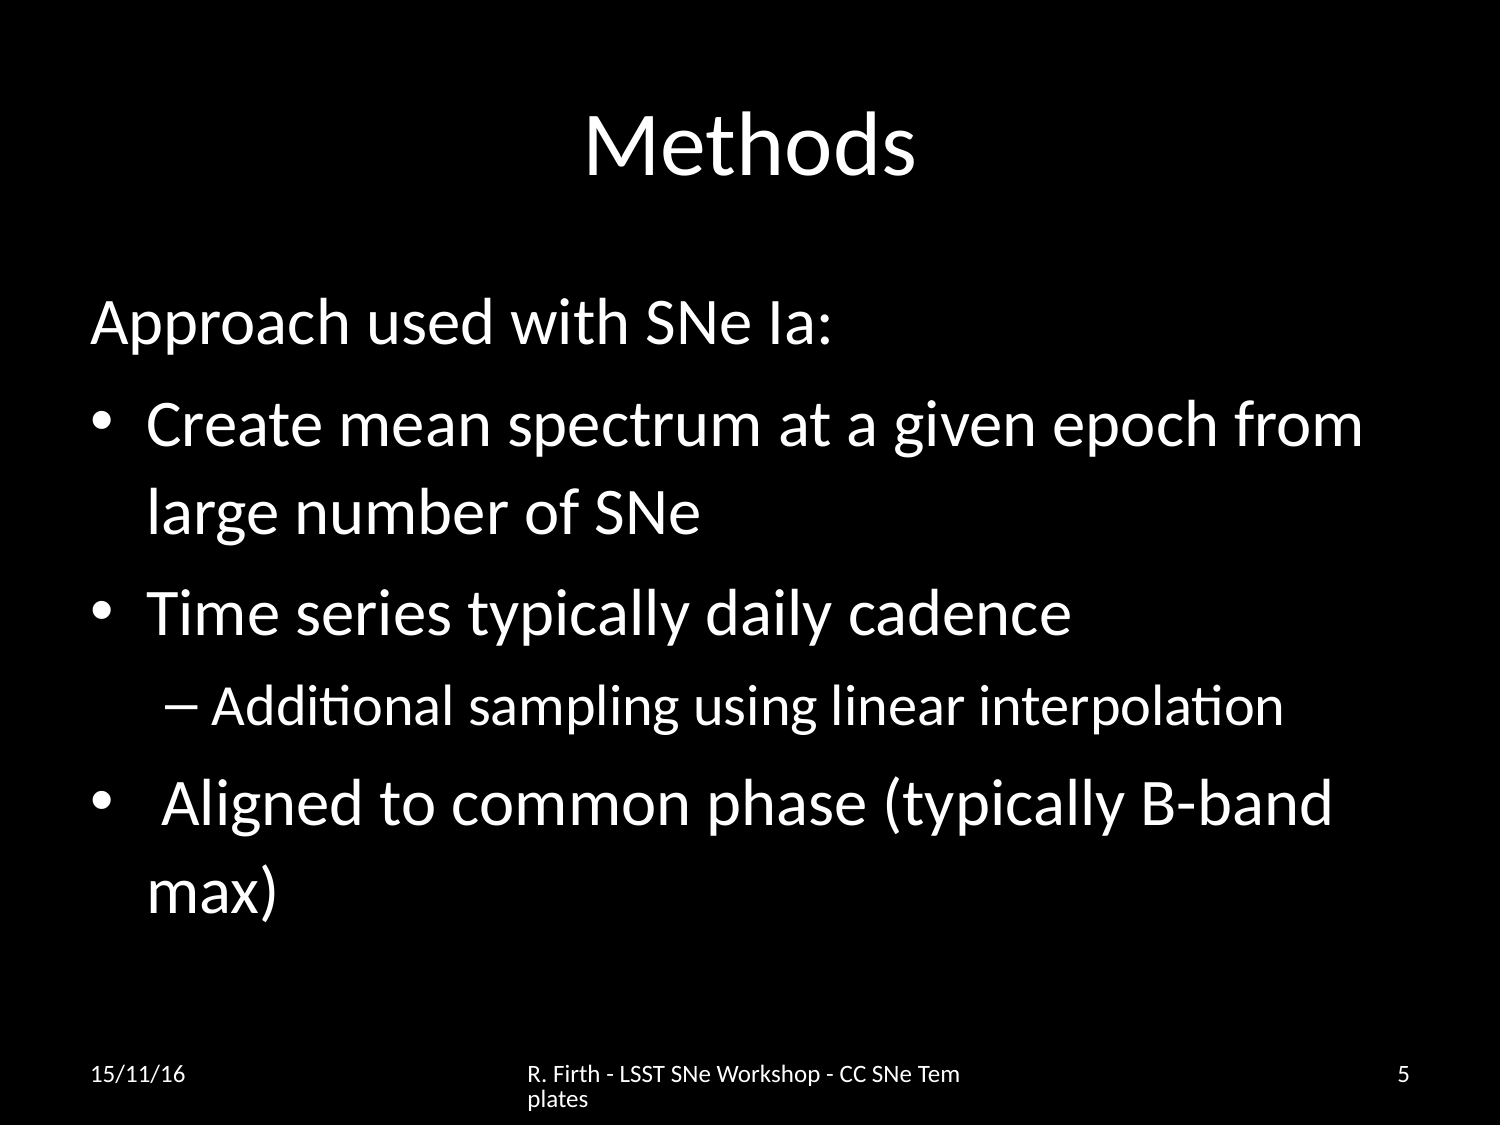

# Methods
Approach used with SNe Ia:
Create mean spectrum at a given epoch from large number of SNe
Time series typically daily cadence
Additional sampling using linear interpolation
 Aligned to common phase (typically B-band max)
15/11/16
R. Firth - LSST SNe Workshop - CC SNe Templates
5